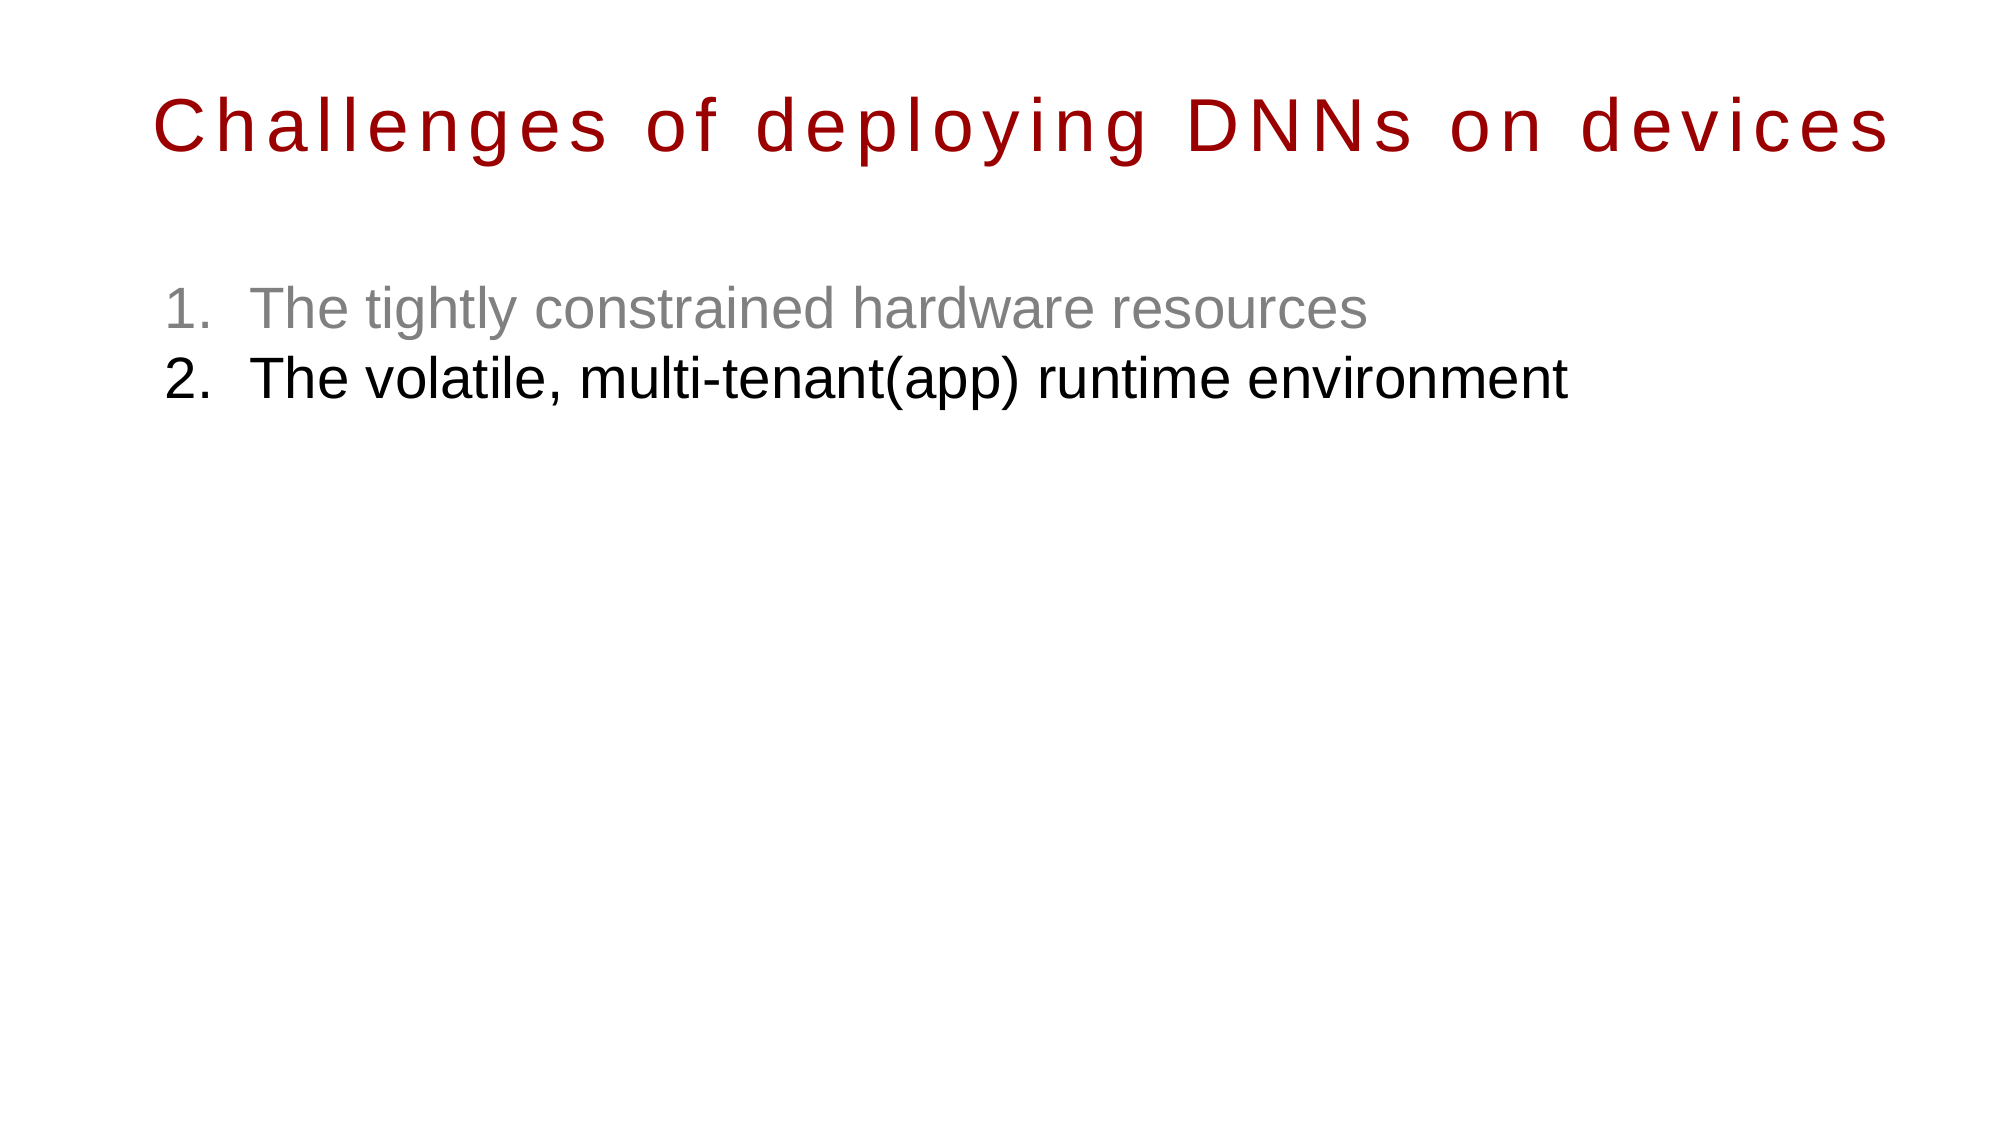

# Challenges of deploying DNNs on devices
The tightly constrained hardware resources
The volatile, multi-tenant(app) runtime environment